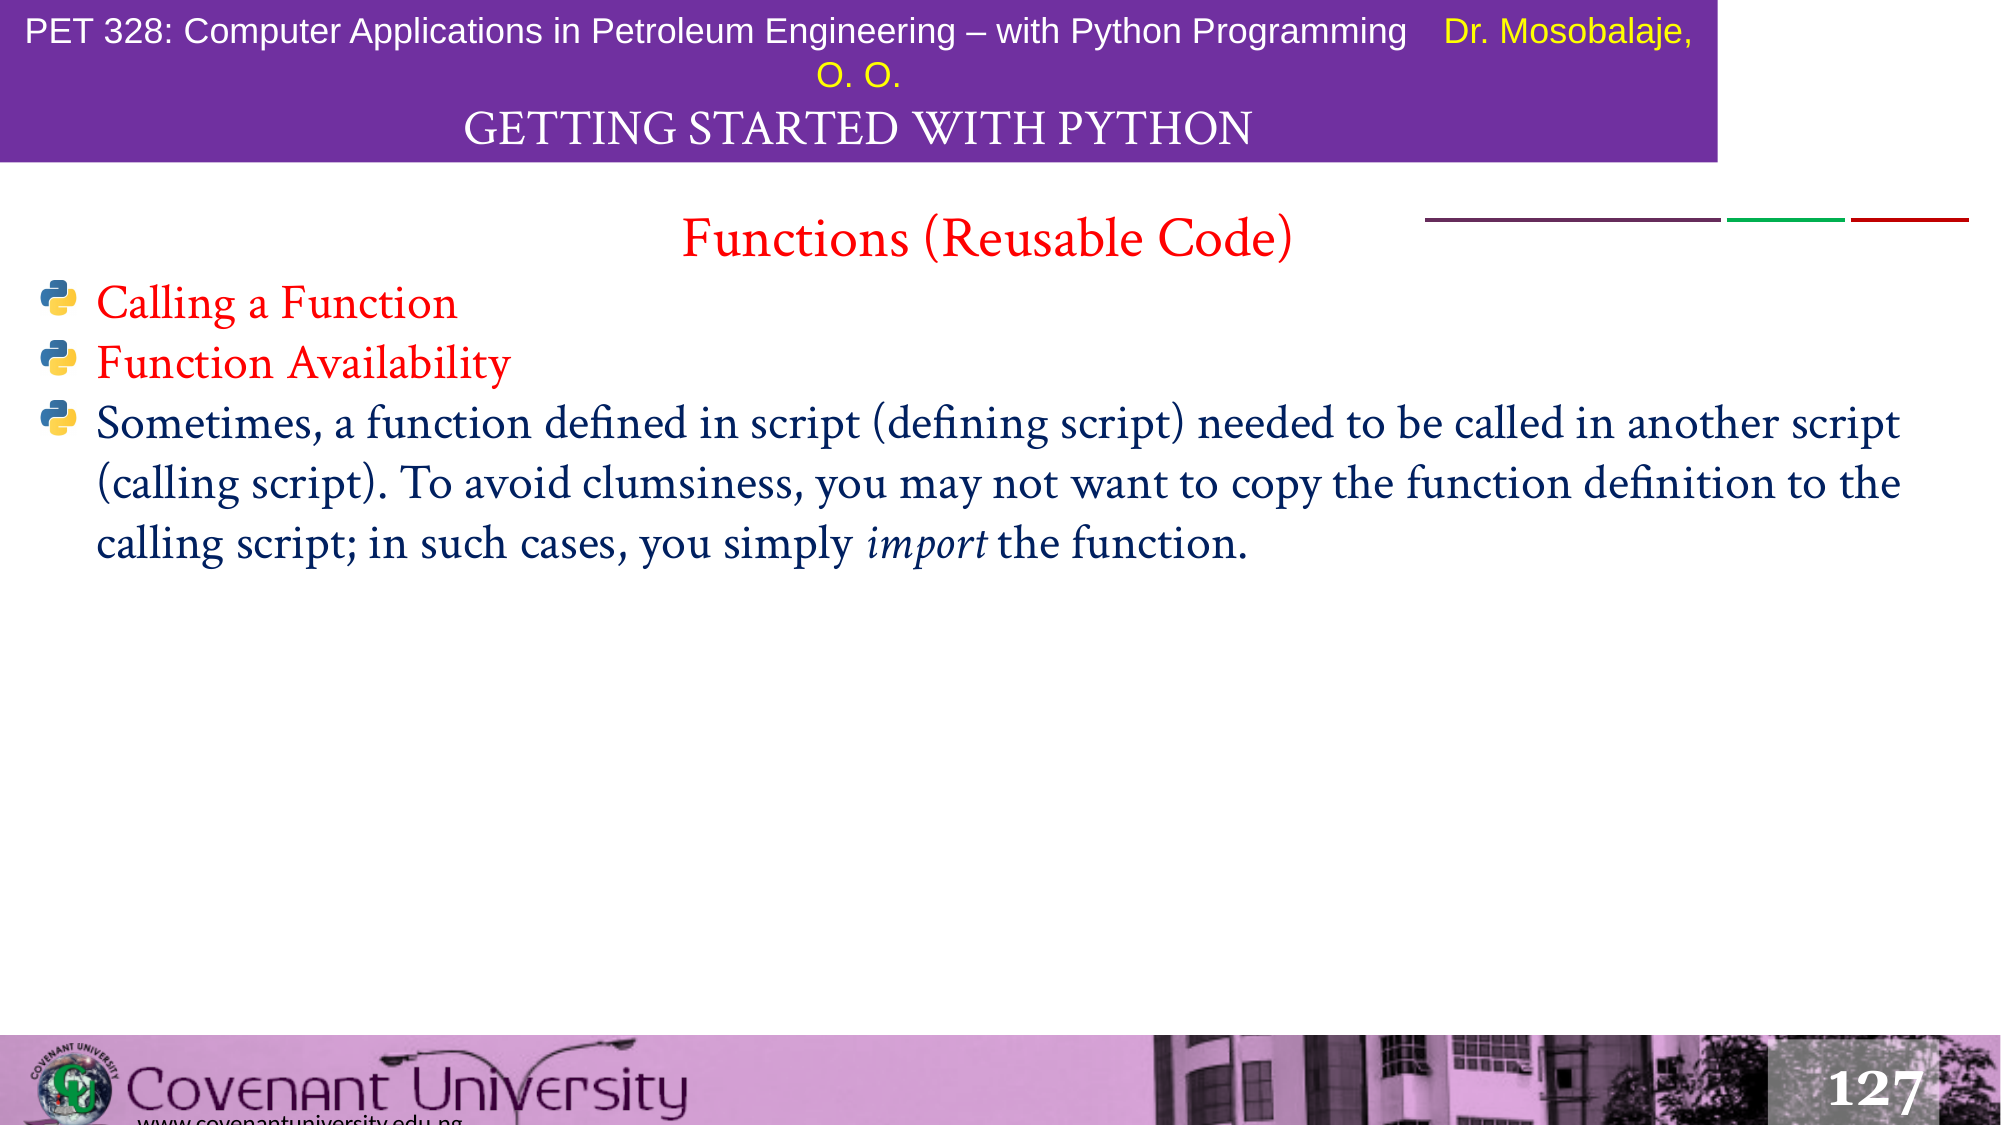

PET 328: Computer Applications in Petroleum Engineering – with Python Programming	Dr. Mosobalaje, O. O.
GETTING STARTED WITH PYTHON

Functions (Reusable Code)
Calling a Function
Function Availability
Sometimes, a function defined in script (defining script) needed to be called in another script (calling script). To avoid clumsiness, you may not want to copy the function definition to the calling script; in such cases, you simply import the function.